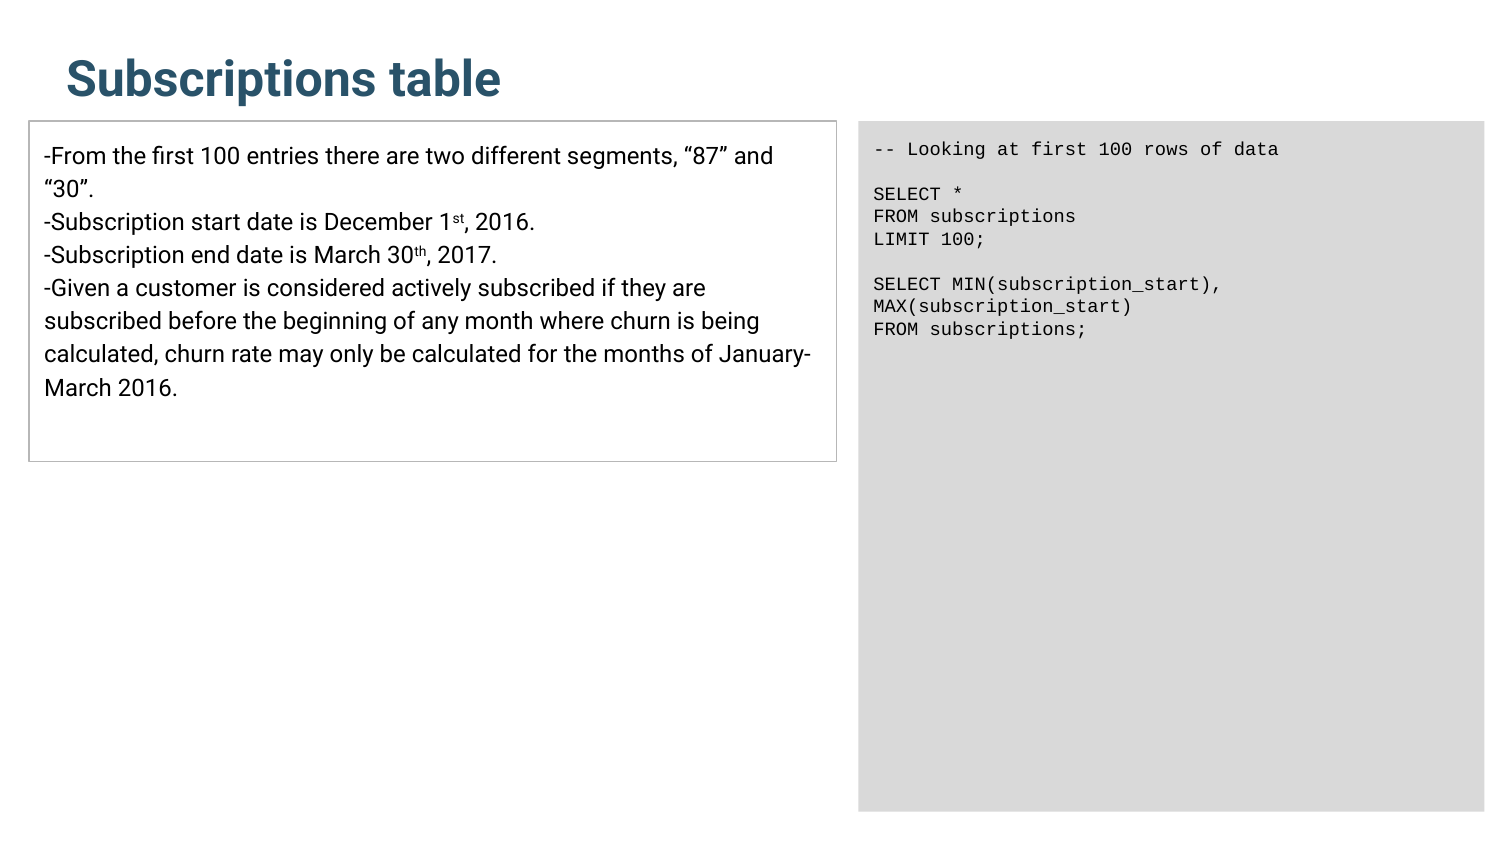

Subscriptions table
-From the first 100 entries there are two different segments, “87” and “30”.
-Subscription start date is December 1st, 2016.
-Subscription end date is March 30th, 2017.
-Given a customer is considered actively subscribed if they are subscribed before the beginning of any month where churn is being calculated, churn rate may only be calculated for the months of January-March 2016.

-- Looking at first 100 rows of data

SELECT *
FROM subscriptions
LIMIT 100;

SELECT MIN(subscription_start),
MAX(subscription_start)
FROM subscriptions;